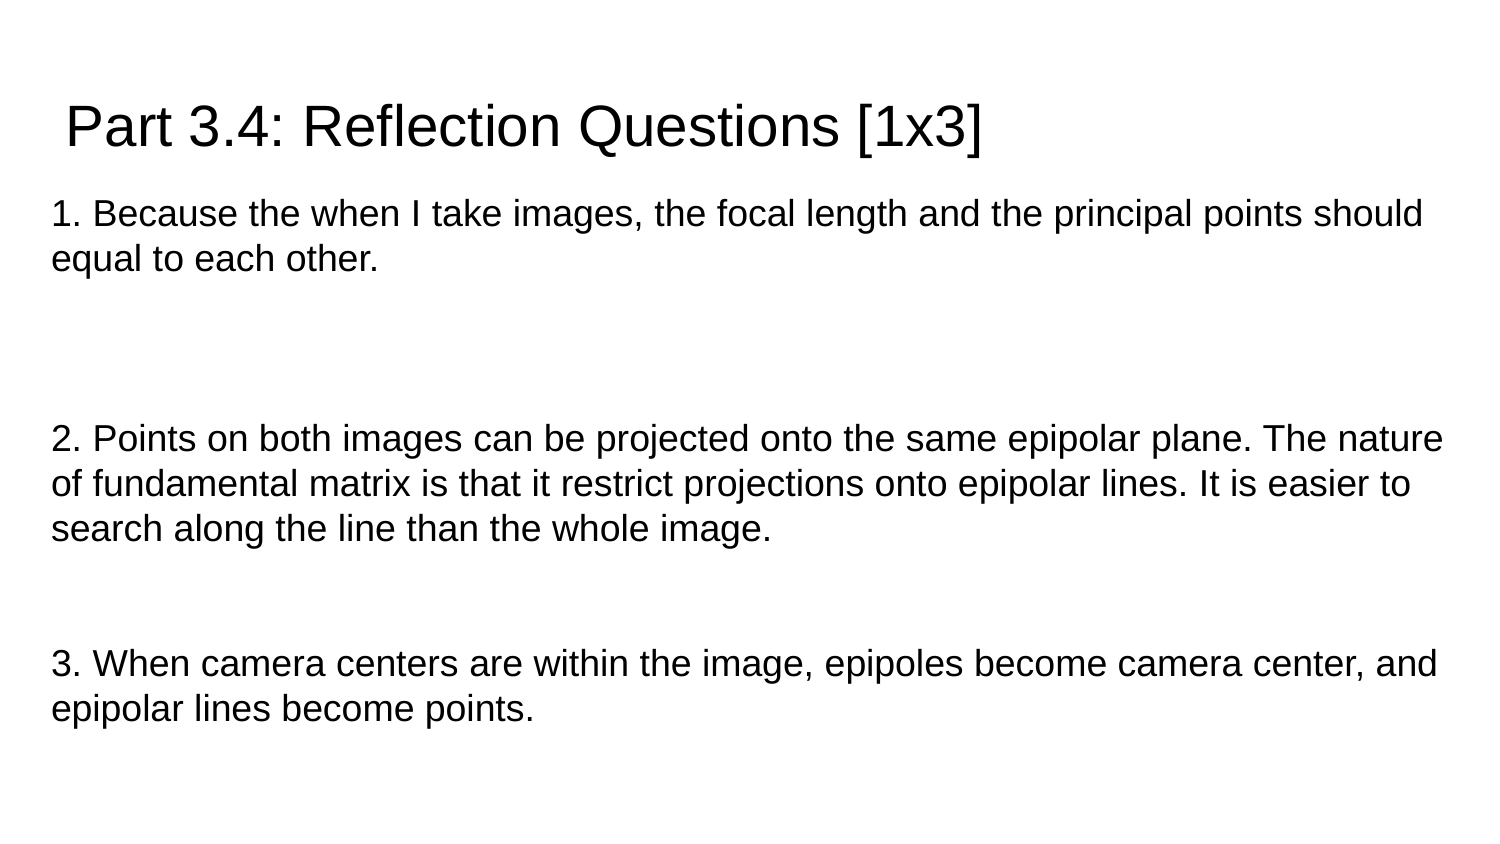

Part 3.4: Reflection Questions [1x3]
1. Because the when I take images, the focal length and the principal points should equal to each other.

2. Points on both images can be projected onto the same epipolar plane. The nature of fundamental matrix is that it restrict projections onto epipolar lines. It is easier to search along the line than the whole image.

3. When camera centers are within the image, epipoles become camera center, and epipolar lines become points.